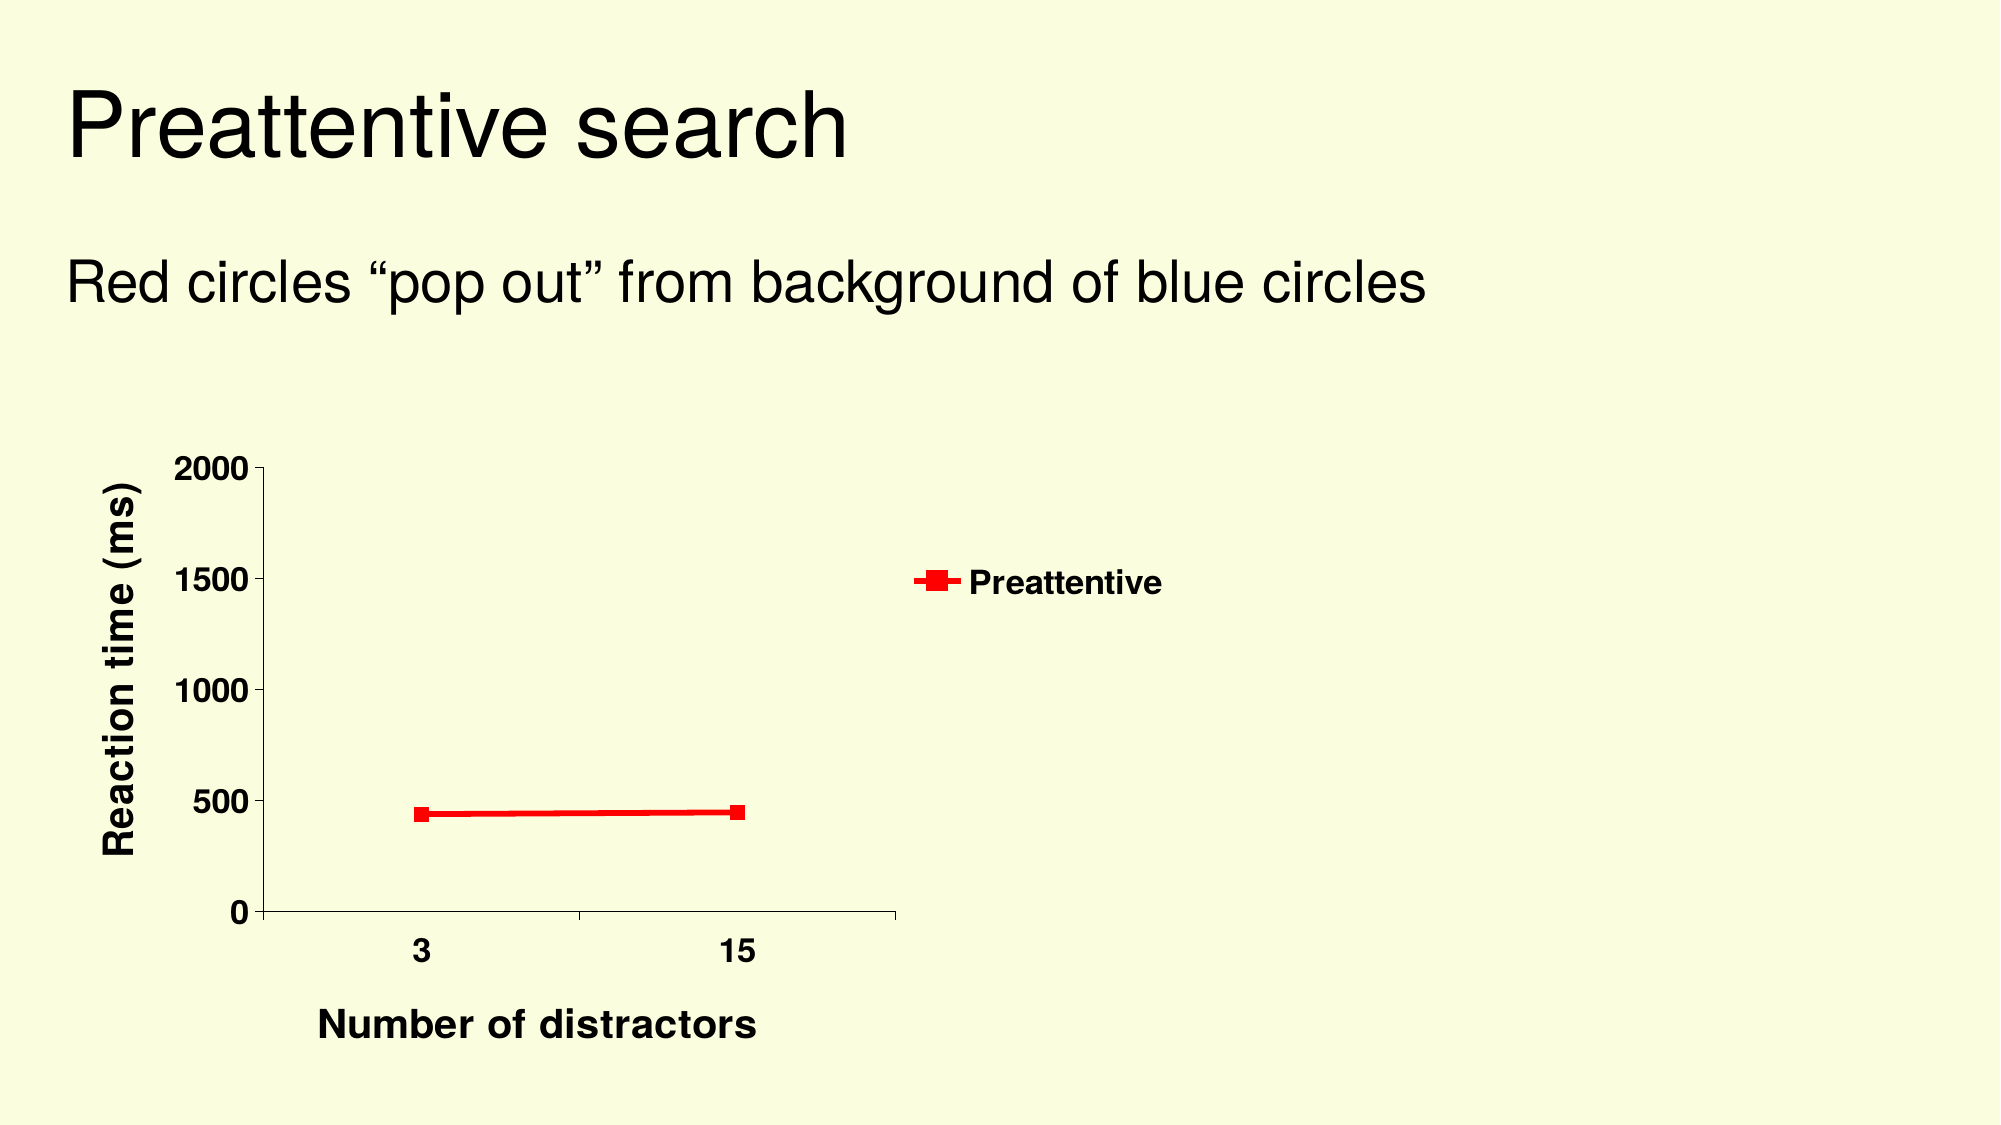

Preattentive search
Red circles “pop out” from background of blue circles

### Chart

| Category | Preattentive |
|---|---|
| 3 | 437.0 |
| 15 | 445.0 |